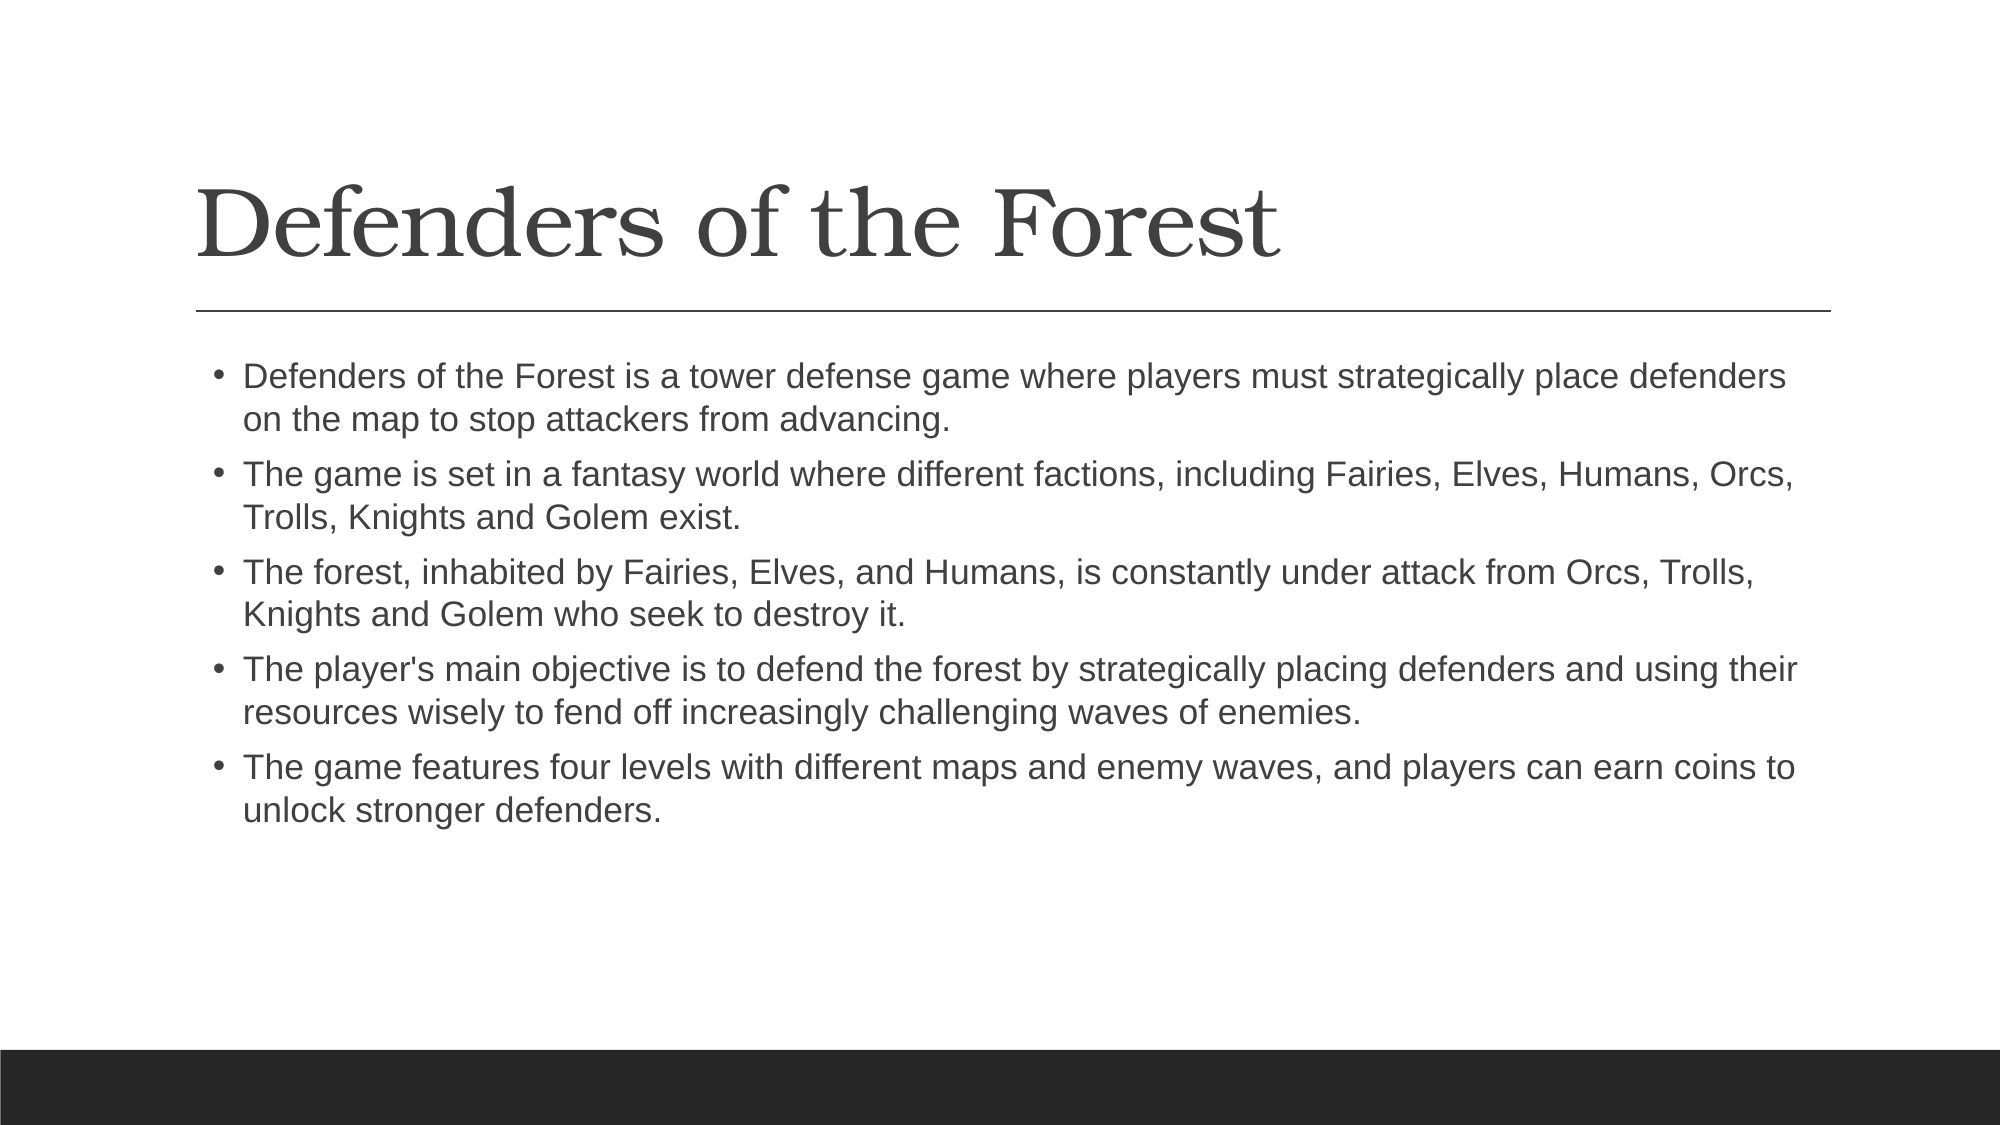

# Defenders of the Forest
Defenders of the Forest is a tower defense game where players must strategically place defenders on the map to stop attackers from advancing.
The game is set in a fantasy world where different factions, including Fairies, Elves, Humans, Orcs, Trolls, Knights and Golem exist.
The forest, inhabited by Fairies, Elves, and Humans, is constantly under attack from Orcs, Trolls, Knights and Golem who seek to destroy it.
The player's main objective is to defend the forest by strategically placing defenders and using their resources wisely to fend off increasingly challenging waves of enemies.
The game features four levels with different maps and enemy waves, and players can earn coins to unlock stronger defenders.